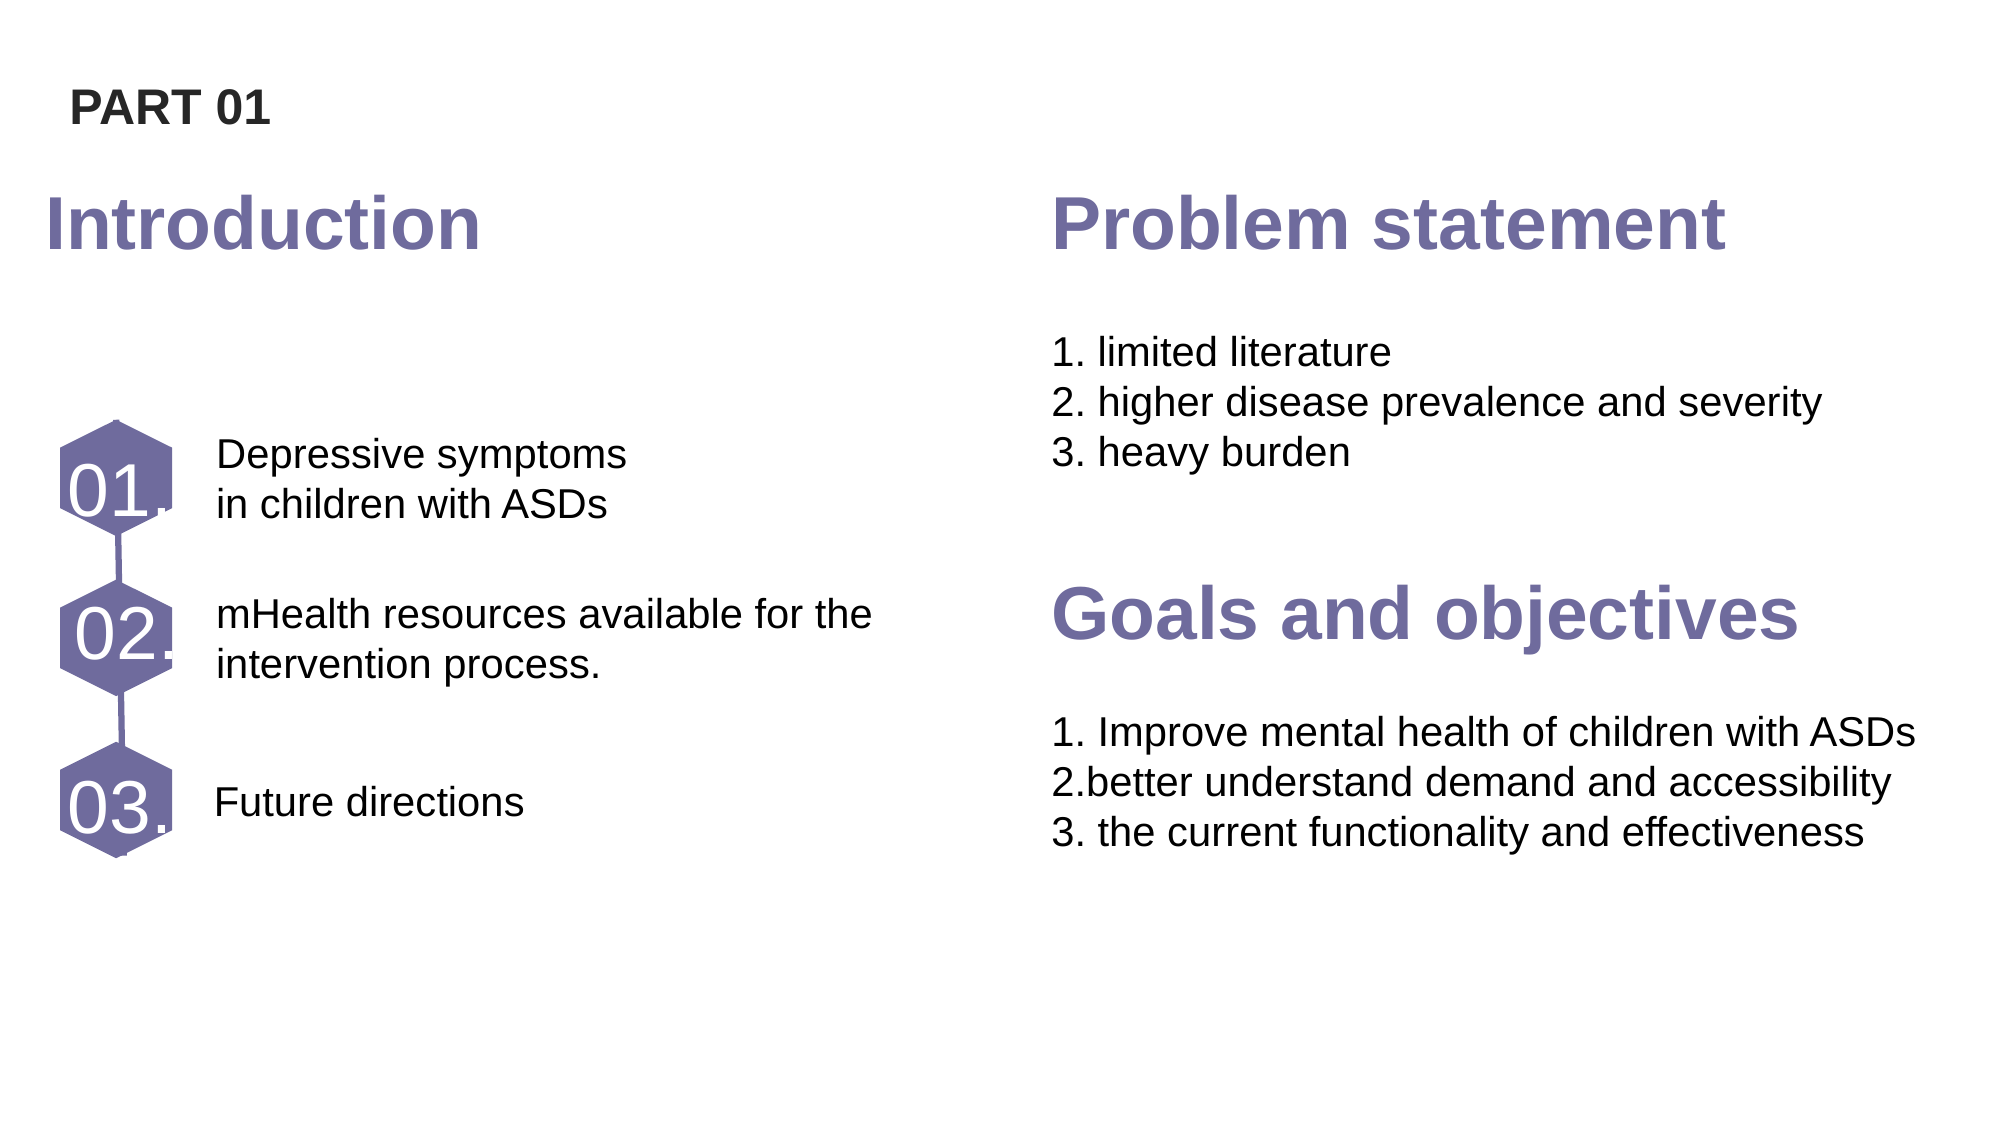

PART 01
Introduction
Problem statement

1. limited literature
2. higher disease prevalence and severity
3. heavy burden

Goals and objectives

1. Improve mental health of children with ASDs
2.better understand demand and accessibility
3. the current functionality and effectiveness

Depressive symptoms
in children with ASDs
01.

02.
mHealth resources available for the intervention process.

03.
Future directions